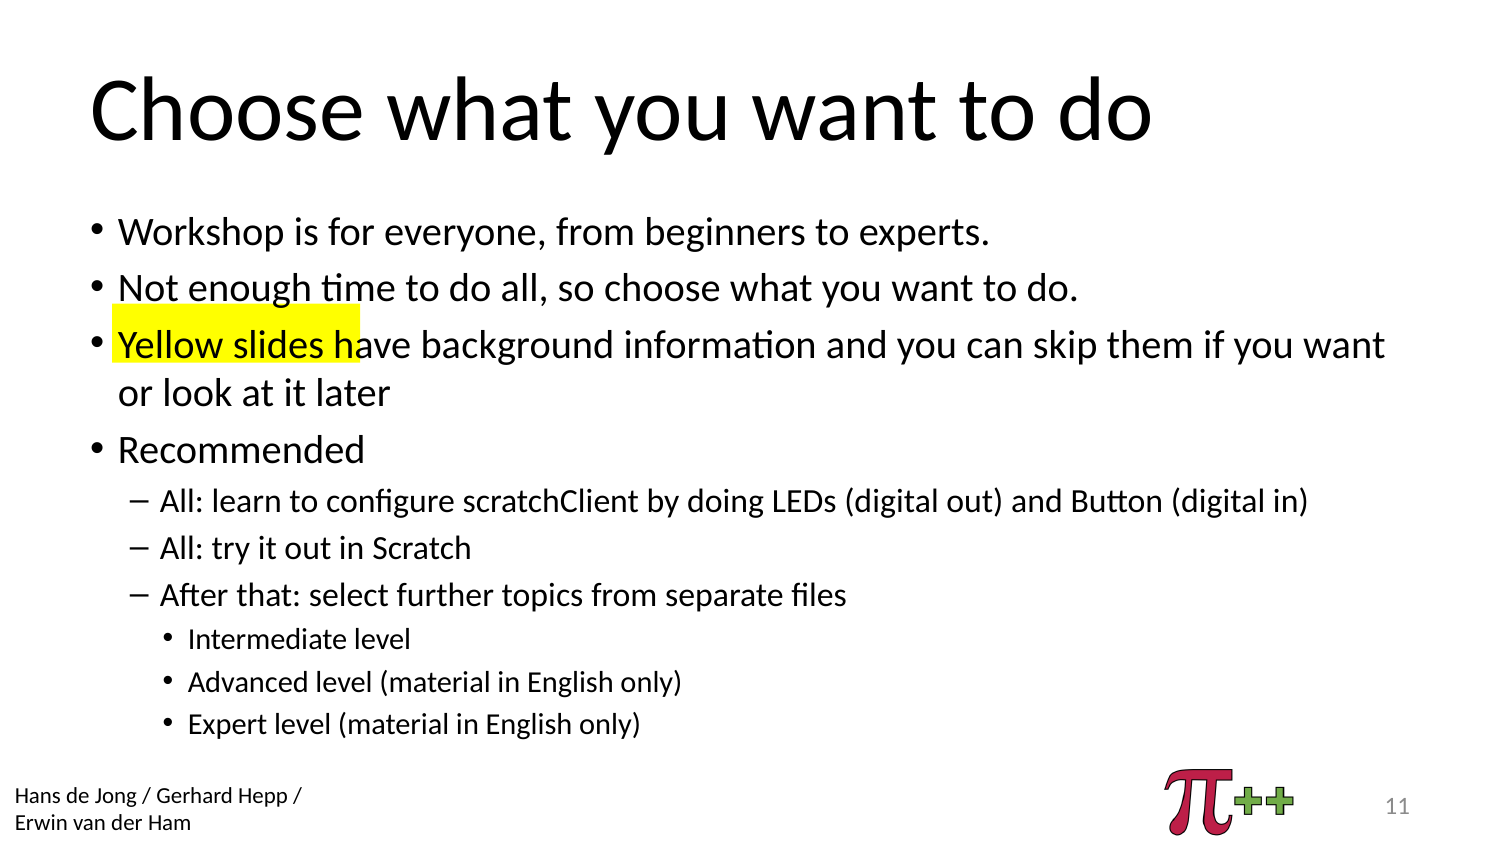

# Choose what you want to do
Workshop is for everyone, from beginners to experts.
Not enough time to do all, so choose what you want to do.
Yellow slides have background information and you can skip them if you want or look at it later
Recommended
All: learn to configure scratchClient by doing LEDs (digital out) and Button (digital in)
All: try it out in Scratch
After that: select further topics from separate files
Intermediate level
Advanced level (material in English only)
Expert level (material in English only)

11